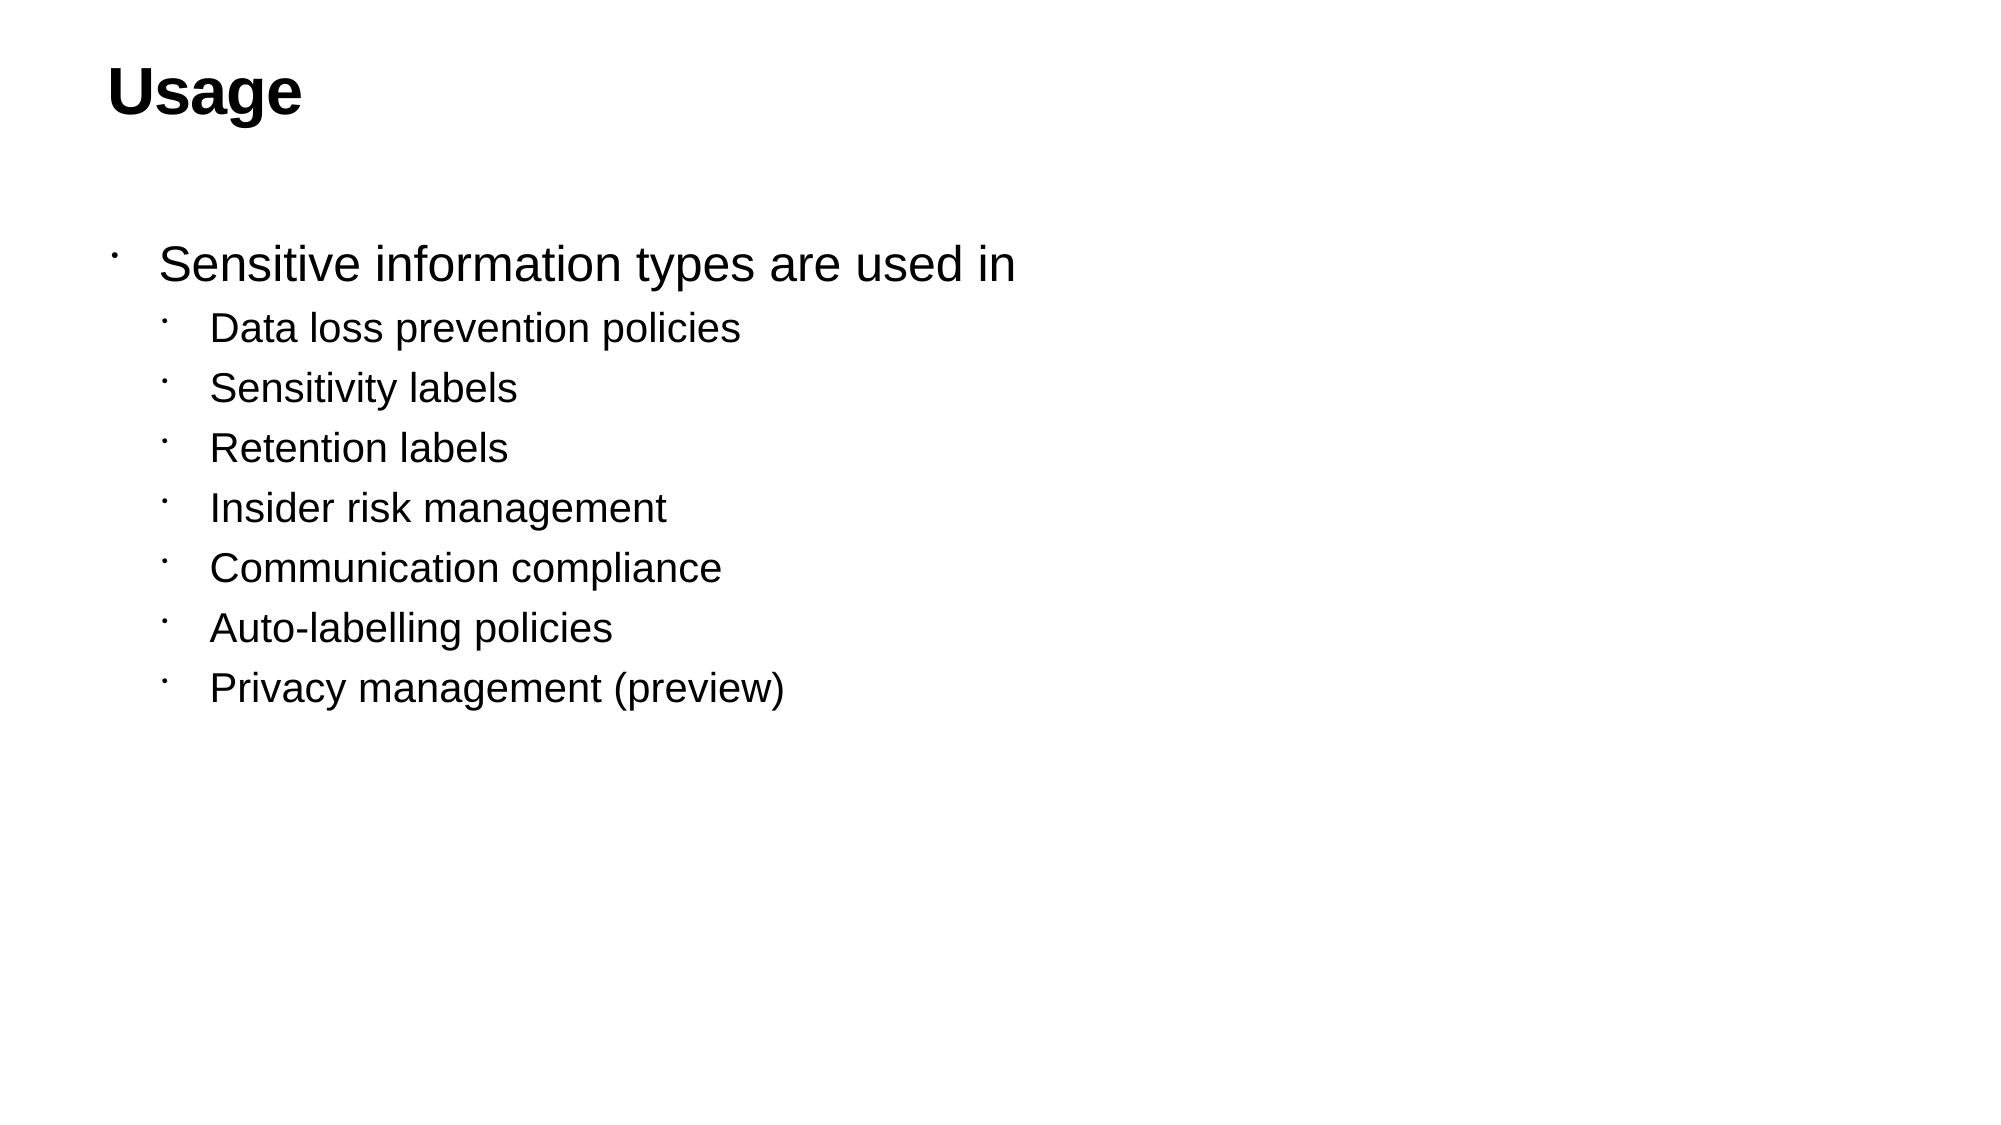

# Usage
Sensitive information types are used in
Data loss prevention policies
Sensitivity labels
Retention labels
Insider risk management
Communication compliance
Auto-labelling policies
Privacy management (preview)